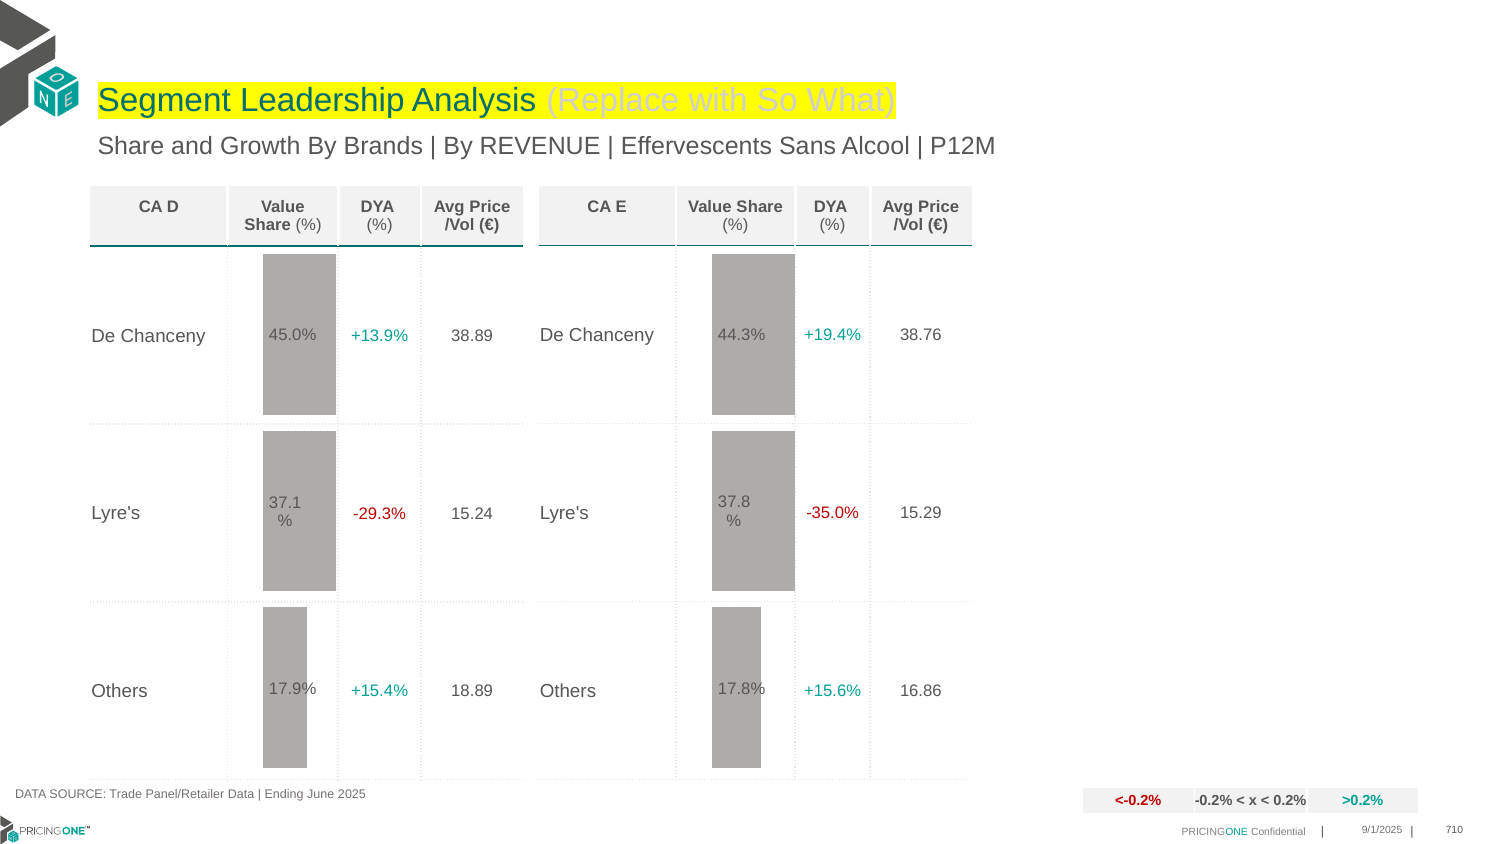

# Segment Leadership Analysis (Replace with So What)
Share and Growth By Brands | By REVENUE | Effervescents Sans Alcool | P12M
| CA D | Value Share (%) | DYA (%) | Avg Price /Vol (€) |
| --- | --- | --- | --- |
| De Chanceny |  | +13.9% | 38.89 |
| Lyre's |  | -29.3% | 15.24 |
| Others |  | +15.4% | 18.89 |
| CA E | Value Share (%) | DYA (%) | Avg Price /Vol (€) |
| --- | --- | --- | --- |
| De Chanceny |  | +19.4% | 38.76 |
| Lyre's |  | -35.0% | 15.29 |
| Others |  | +15.6% | 16.86 |

### Chart

| Category | Effervescents Sans Alcool | CA E |
|---|---|
|  | 0.4432556174531592 |

### Chart

| Category | Effervescents Sans Alcool | CA D |
|---|---|
|  | 0.44963406064137945 |
DATA SOURCE: Trade Panel/Retailer Data | Ending June 2025
| <-0.2% | -0.2% < x < 0.2% | >0.2% |
| --- | --- | --- |

9/1/2025
710